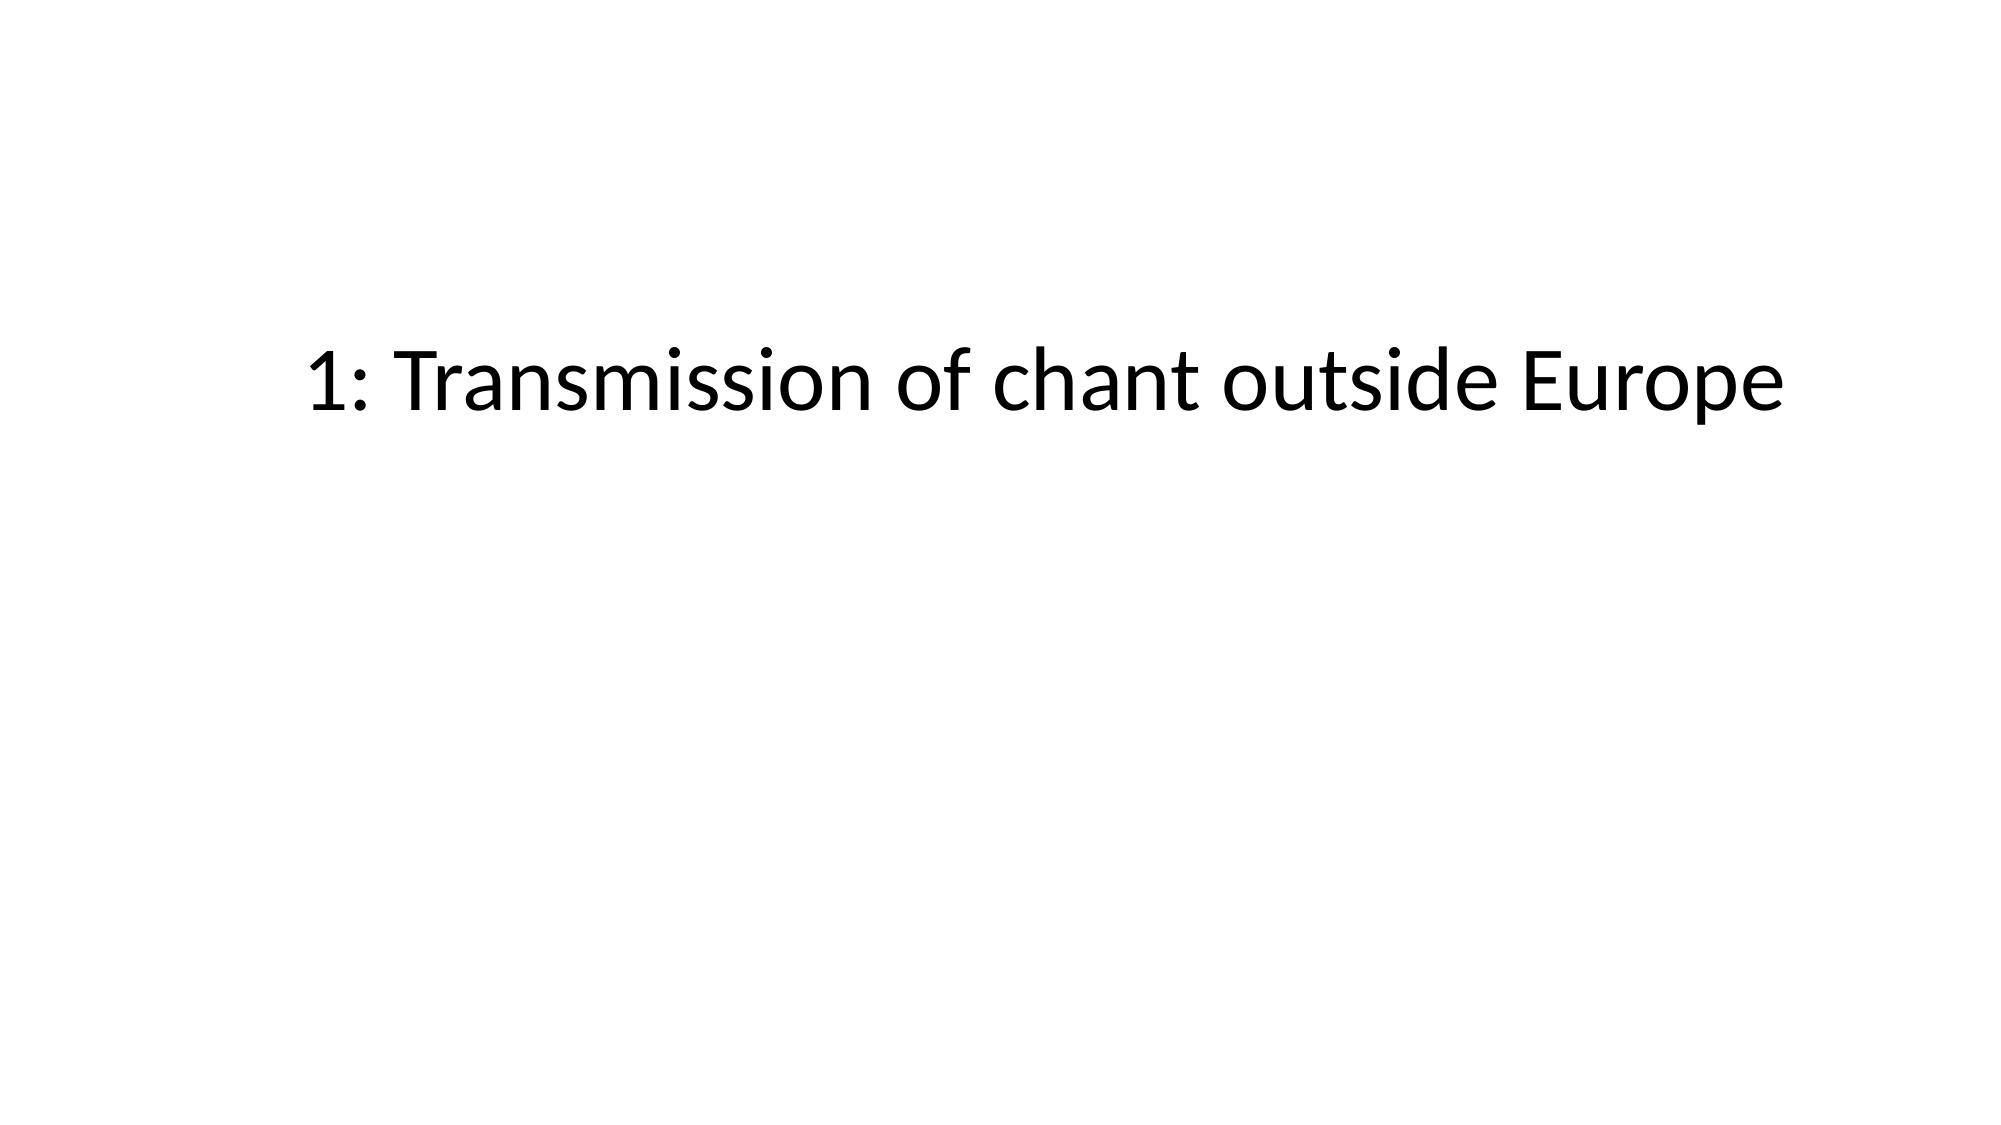

# 1: Transmission of chant outside Europe